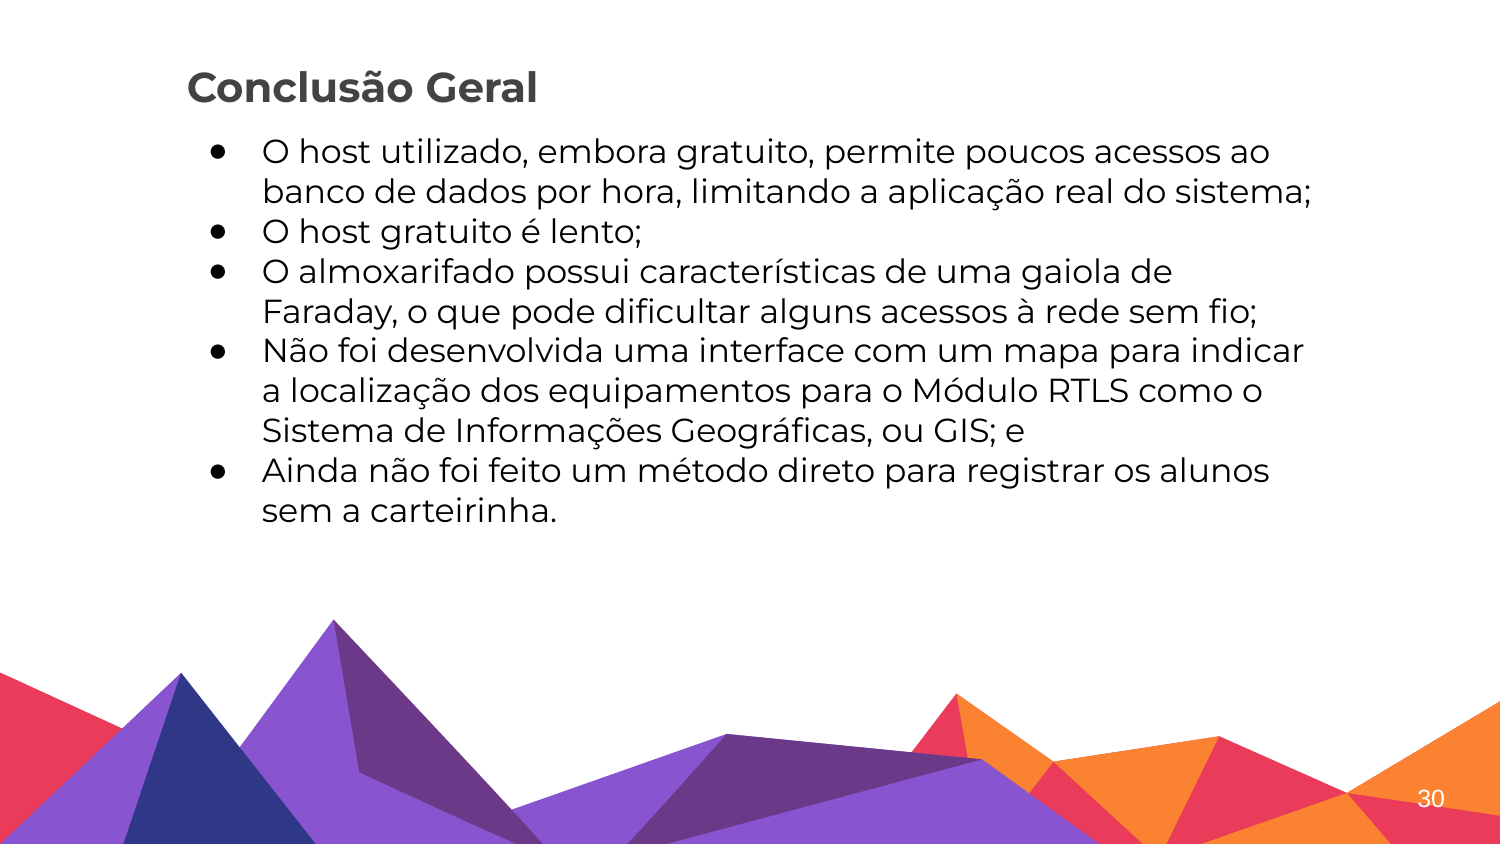

# Conclusão Geral
O host utilizado, embora gratuito, permite poucos acessos ao banco de dados por hora, limitando a aplicação real do sistema;
O host gratuito é lento;
O almoxarifado possui características de uma gaiola de Faraday, o que pode dificultar alguns acessos à rede sem fio;
Não foi desenvolvida uma interface com um mapa para indicar a localização dos equipamentos para o Módulo RTLS como o Sistema de Informações Geográficas, ou GIS; e
Ainda não foi feito um método direto para registrar os alunos sem a carteirinha.

30